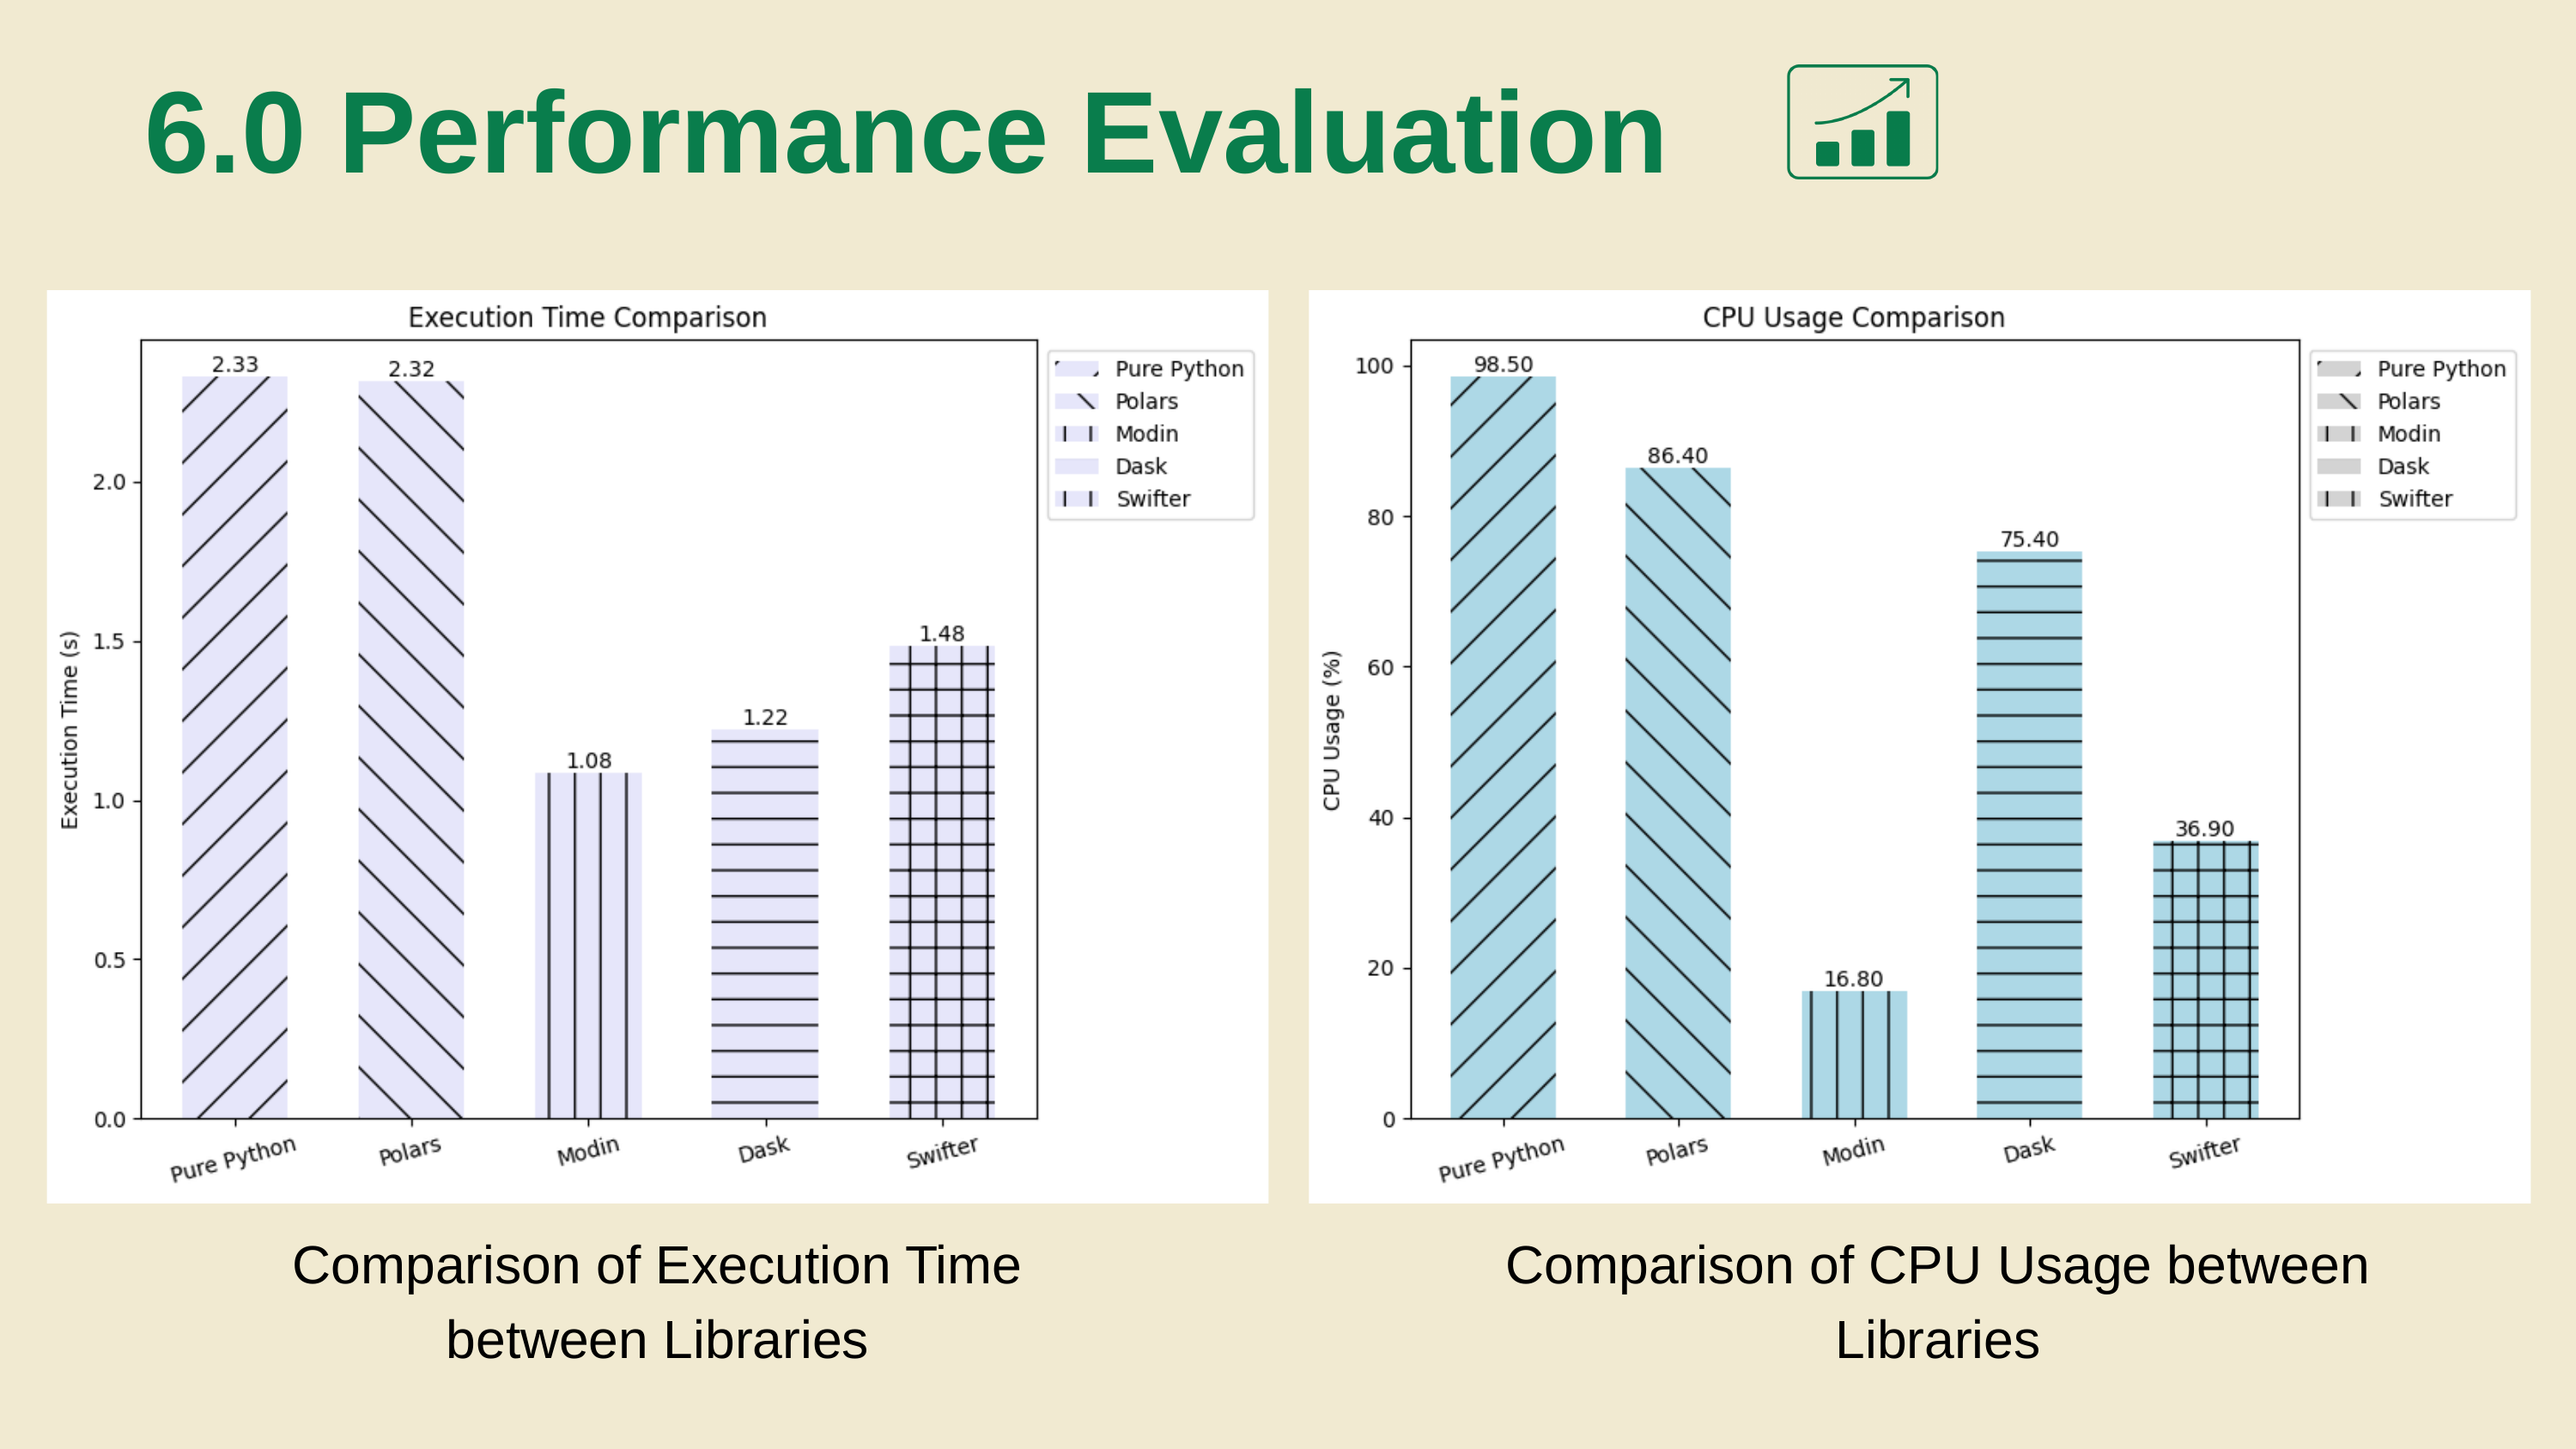

6.0 Performance Evaluation

Comparison of Execution Time between Libraries
Comparison of CPU Usage between Libraries